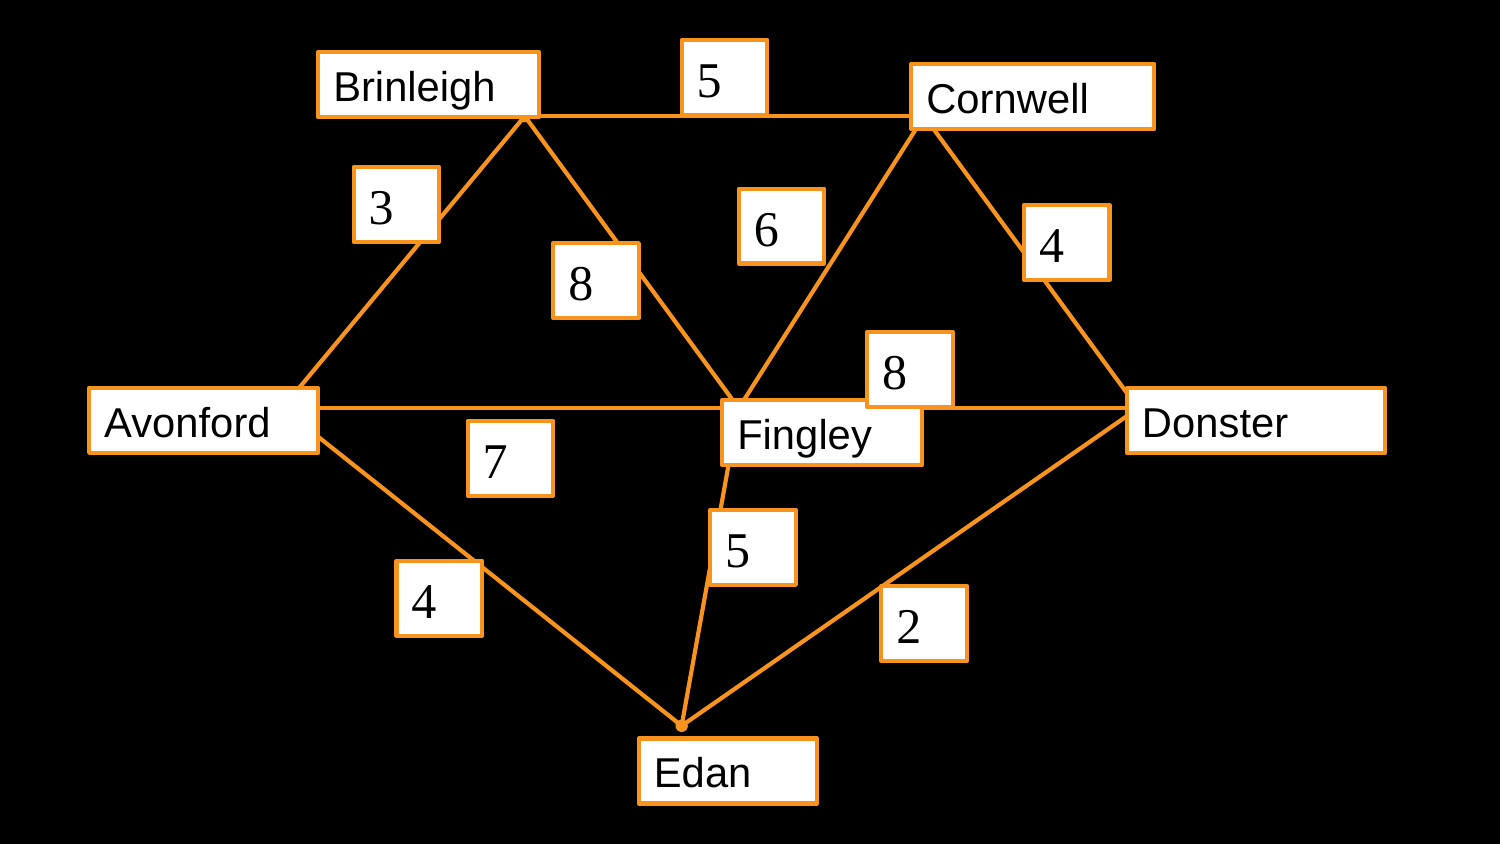

5
Brinleigh
Cornwell
3
6
4
8
8
Avonford
Donster
Fingley
7
5
4
2
Edan